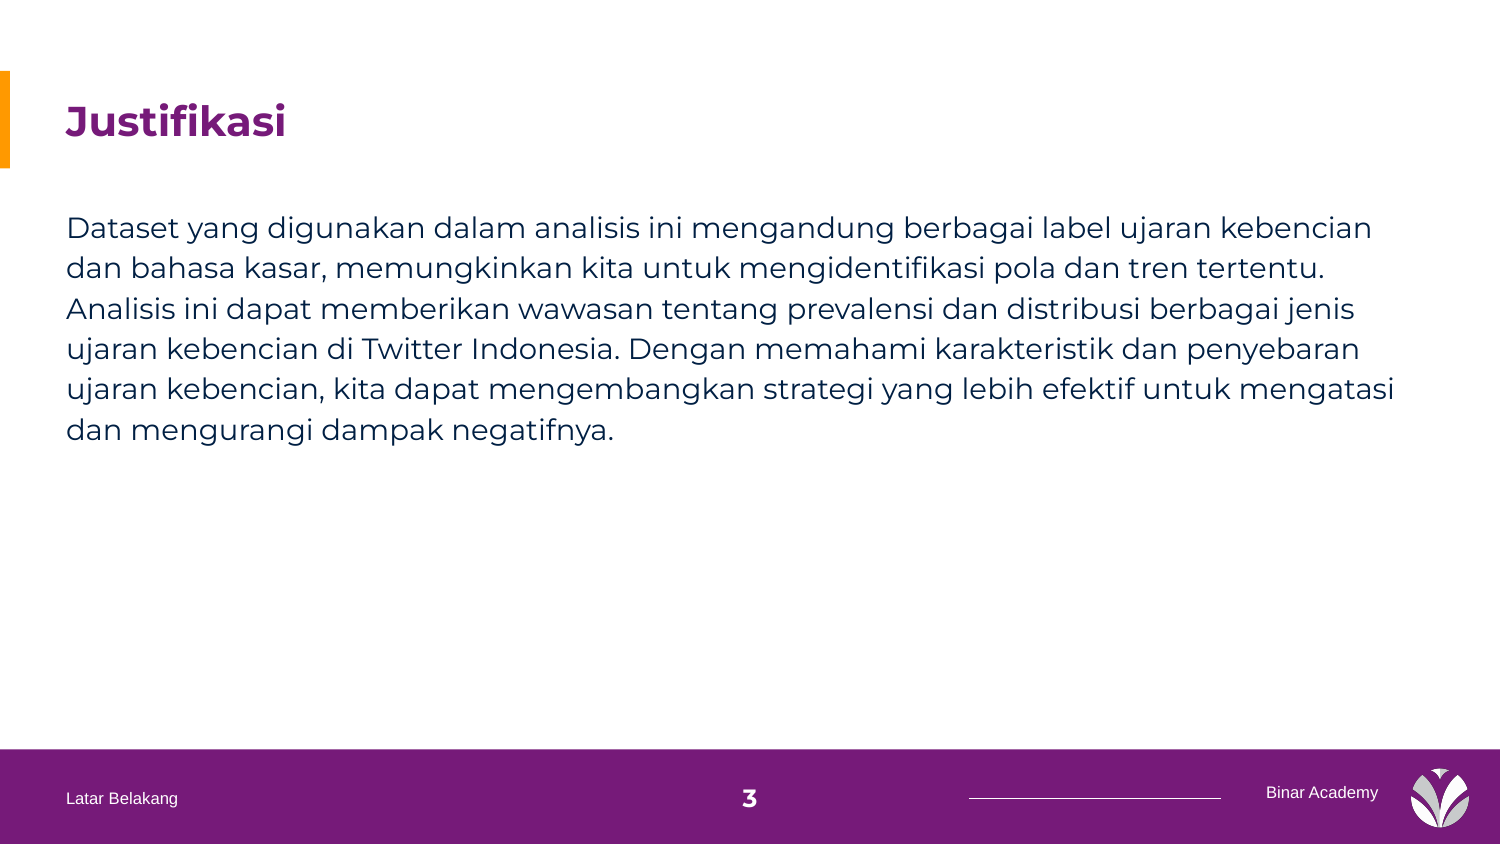

# Justifikasi
Dataset yang digunakan dalam analisis ini mengandung berbagai label ujaran kebencian dan bahasa kasar, memungkinkan kita untuk mengidentifikasi pola dan tren tertentu. Analisis ini dapat memberikan wawasan tentang prevalensi dan distribusi berbagai jenis ujaran kebencian di Twitter Indonesia. Dengan memahami karakteristik dan penyebaran ujaran kebencian, kita dapat mengembangkan strategi yang lebih efektif untuk mengatasi dan mengurangi dampak negatifnya.

Latar Belakang
3